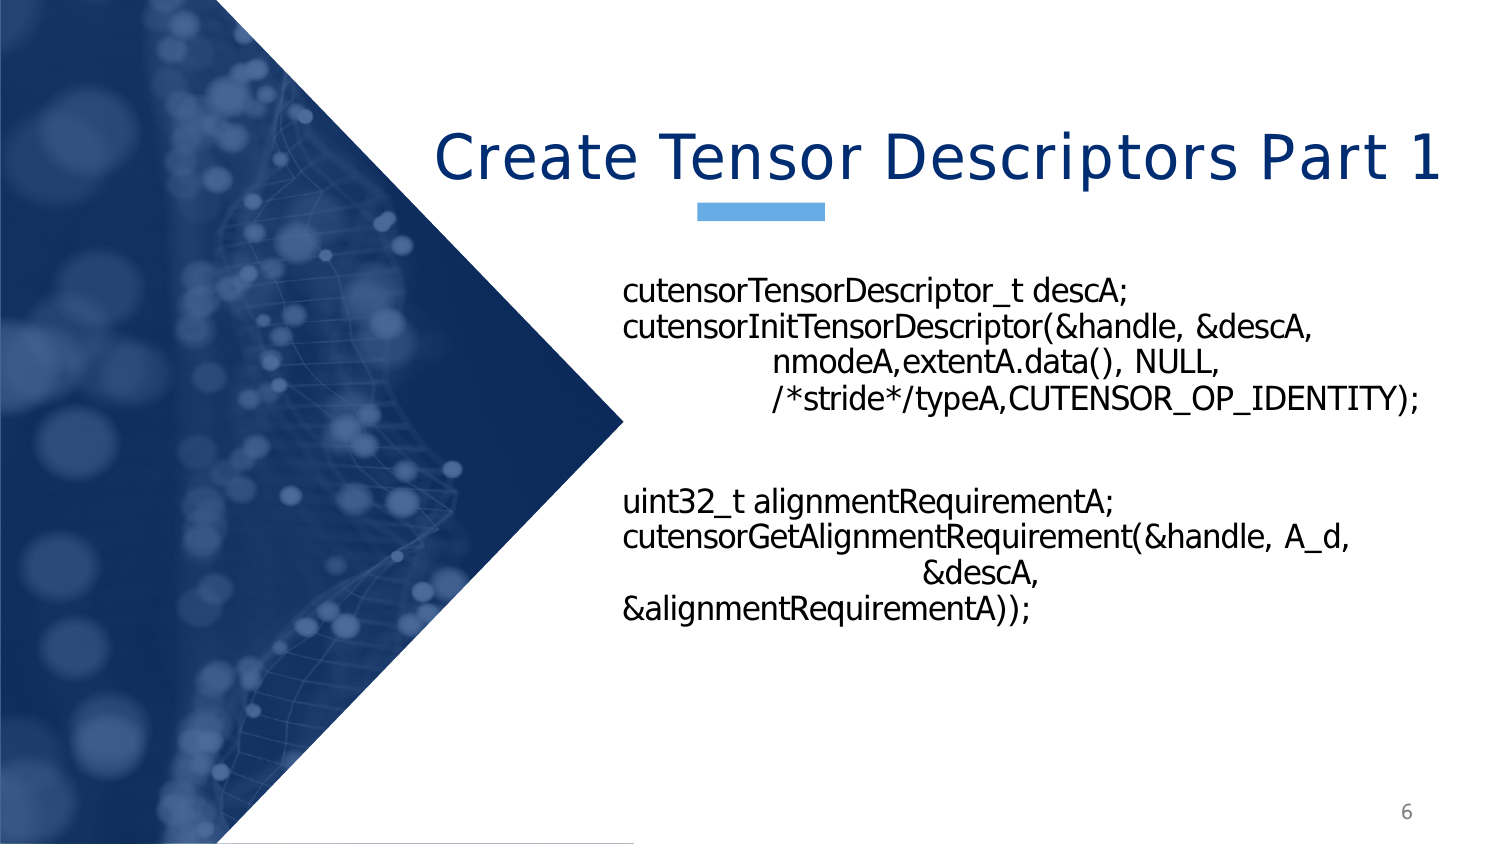

Create Tensor Descriptors Part 1
cutensorTensorDescriptor_t descA; cutensorInitTensorDescriptor(&handle, &descA,
	nmodeA,extentA.data(), NULL,
	/*stride*/typeA,CUTENSOR_OP_IDENTITY);

uint32_t alignmentRequirementA; cutensorGetAlignmentRequirement(&handle, A_d,
		&descA, &alignmentRequirementA));